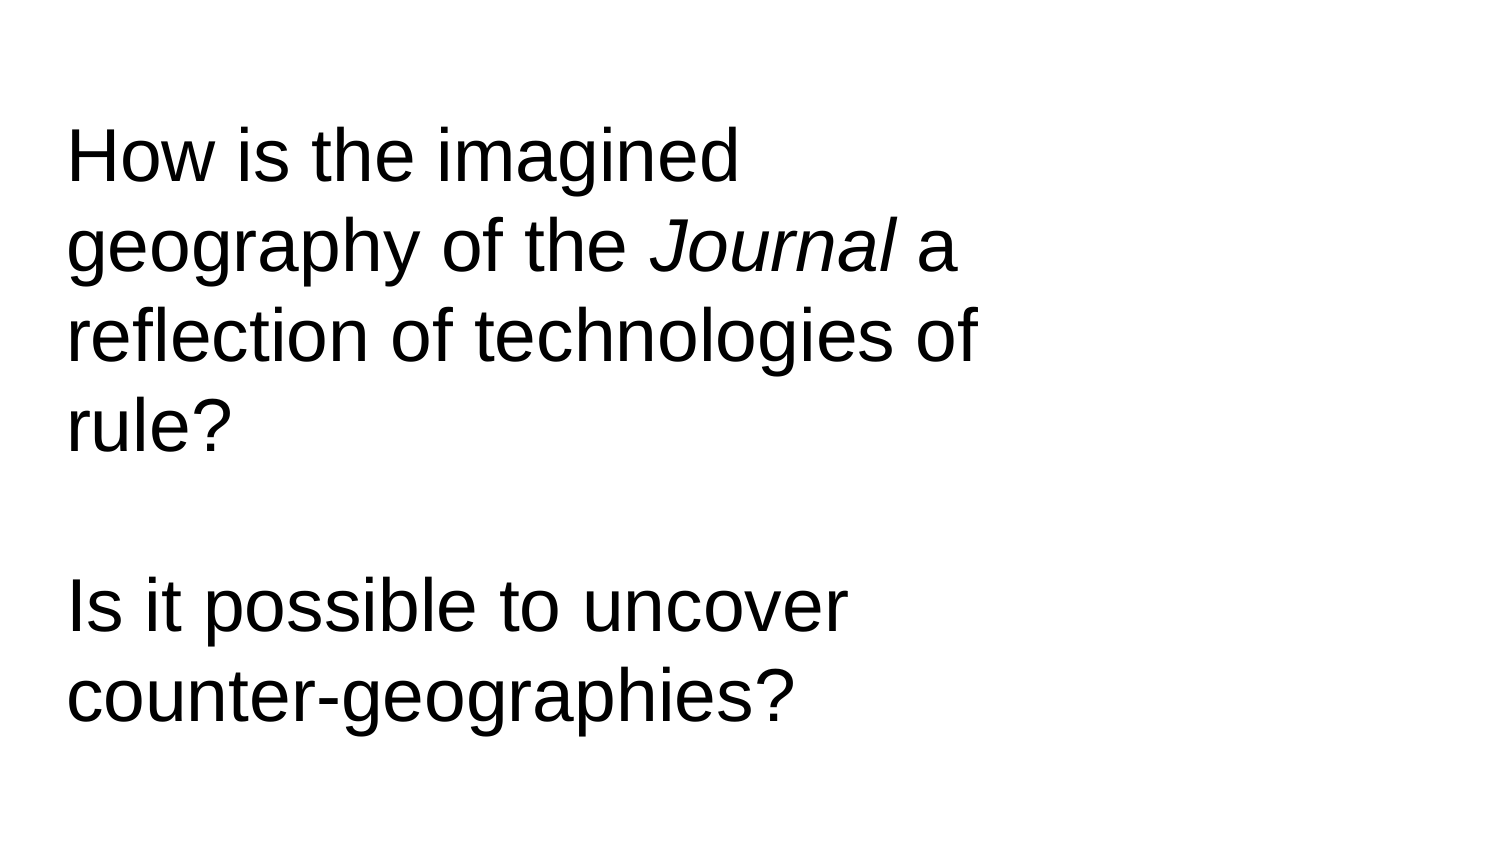

# How is the imagined geography of the Journal a reflection of technologies of rule?

Is it possible to uncover counter-geographies?